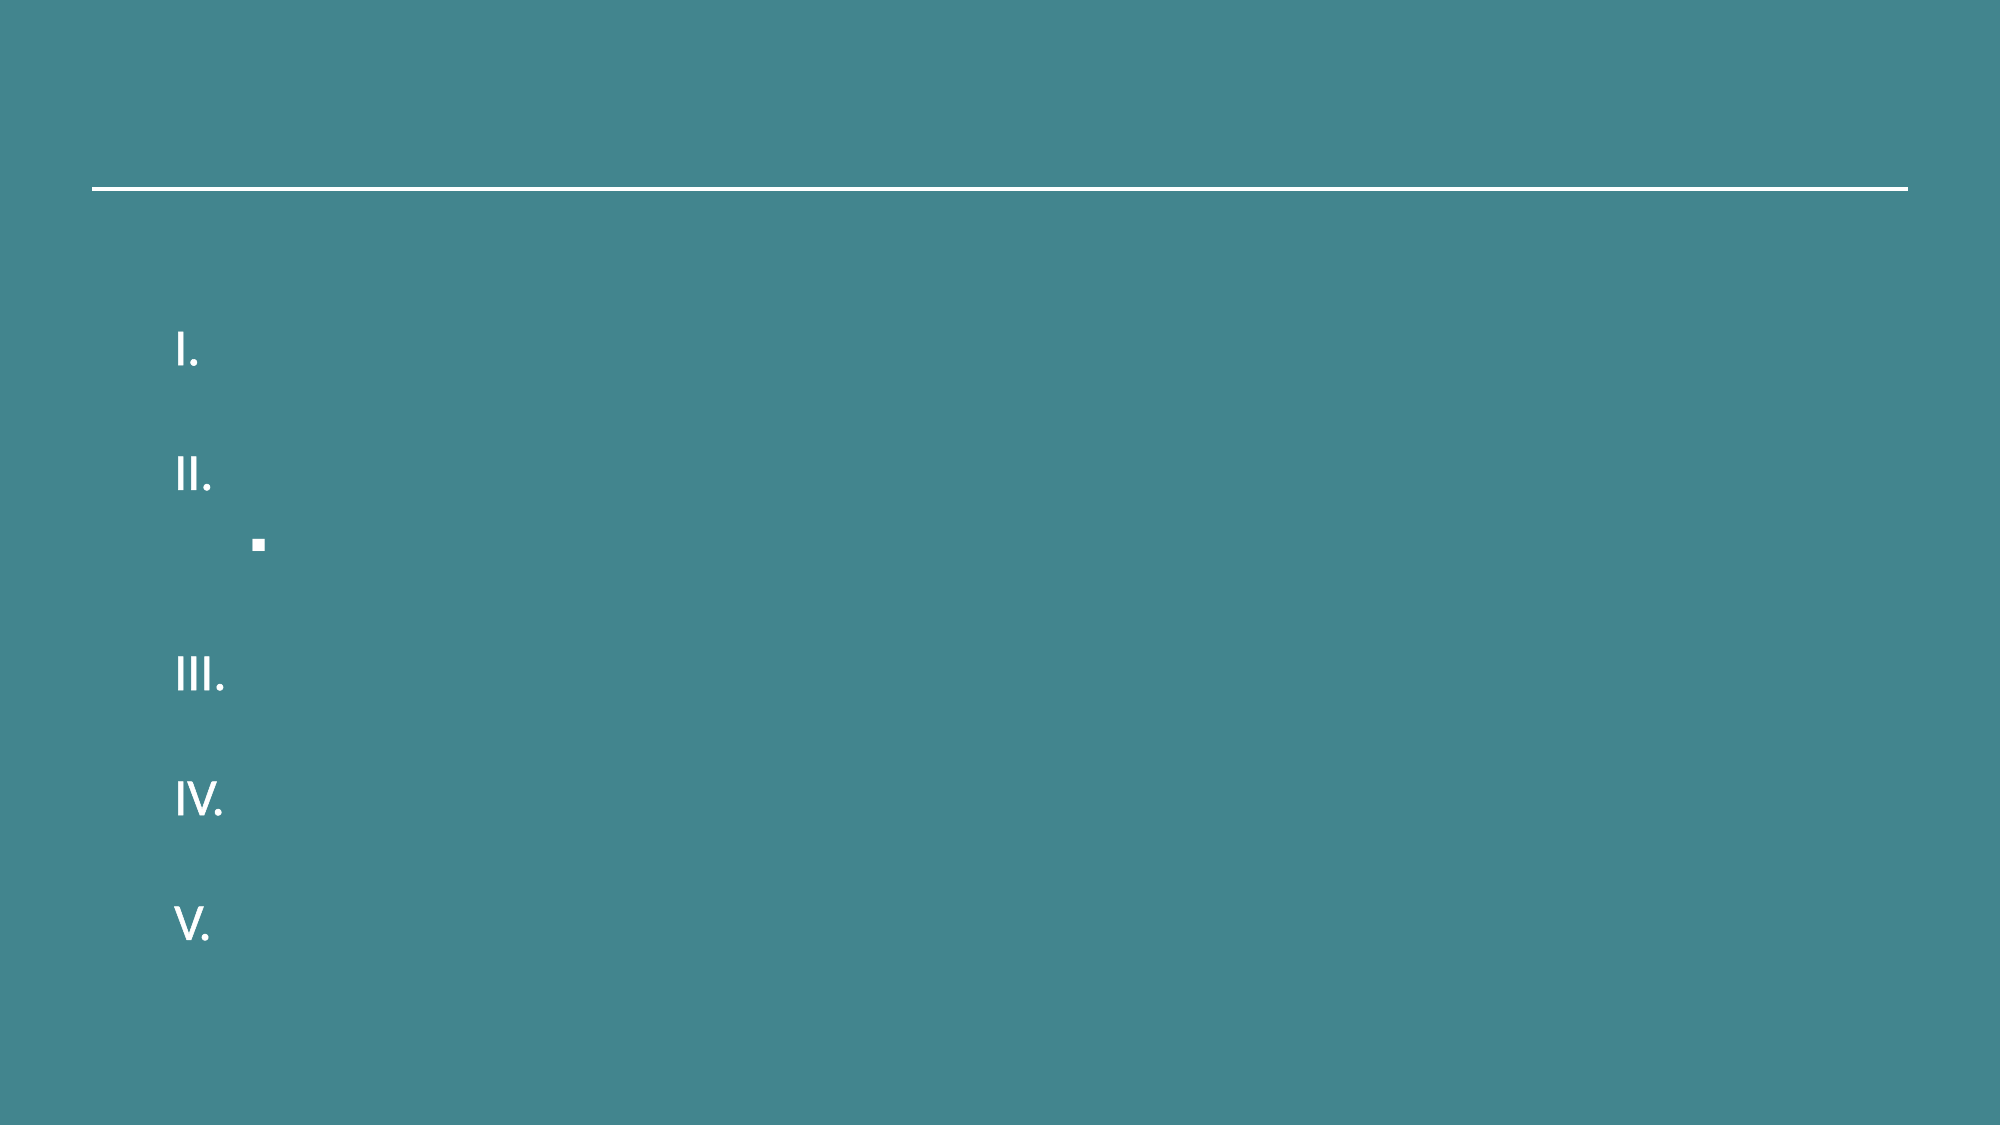

Index
Project Design
Project configuration
JNI: Dotmatrix, Led, Fullcolorled, Textlcd, Piezo
MainActivity.java
Demonstration Video
To Improve…